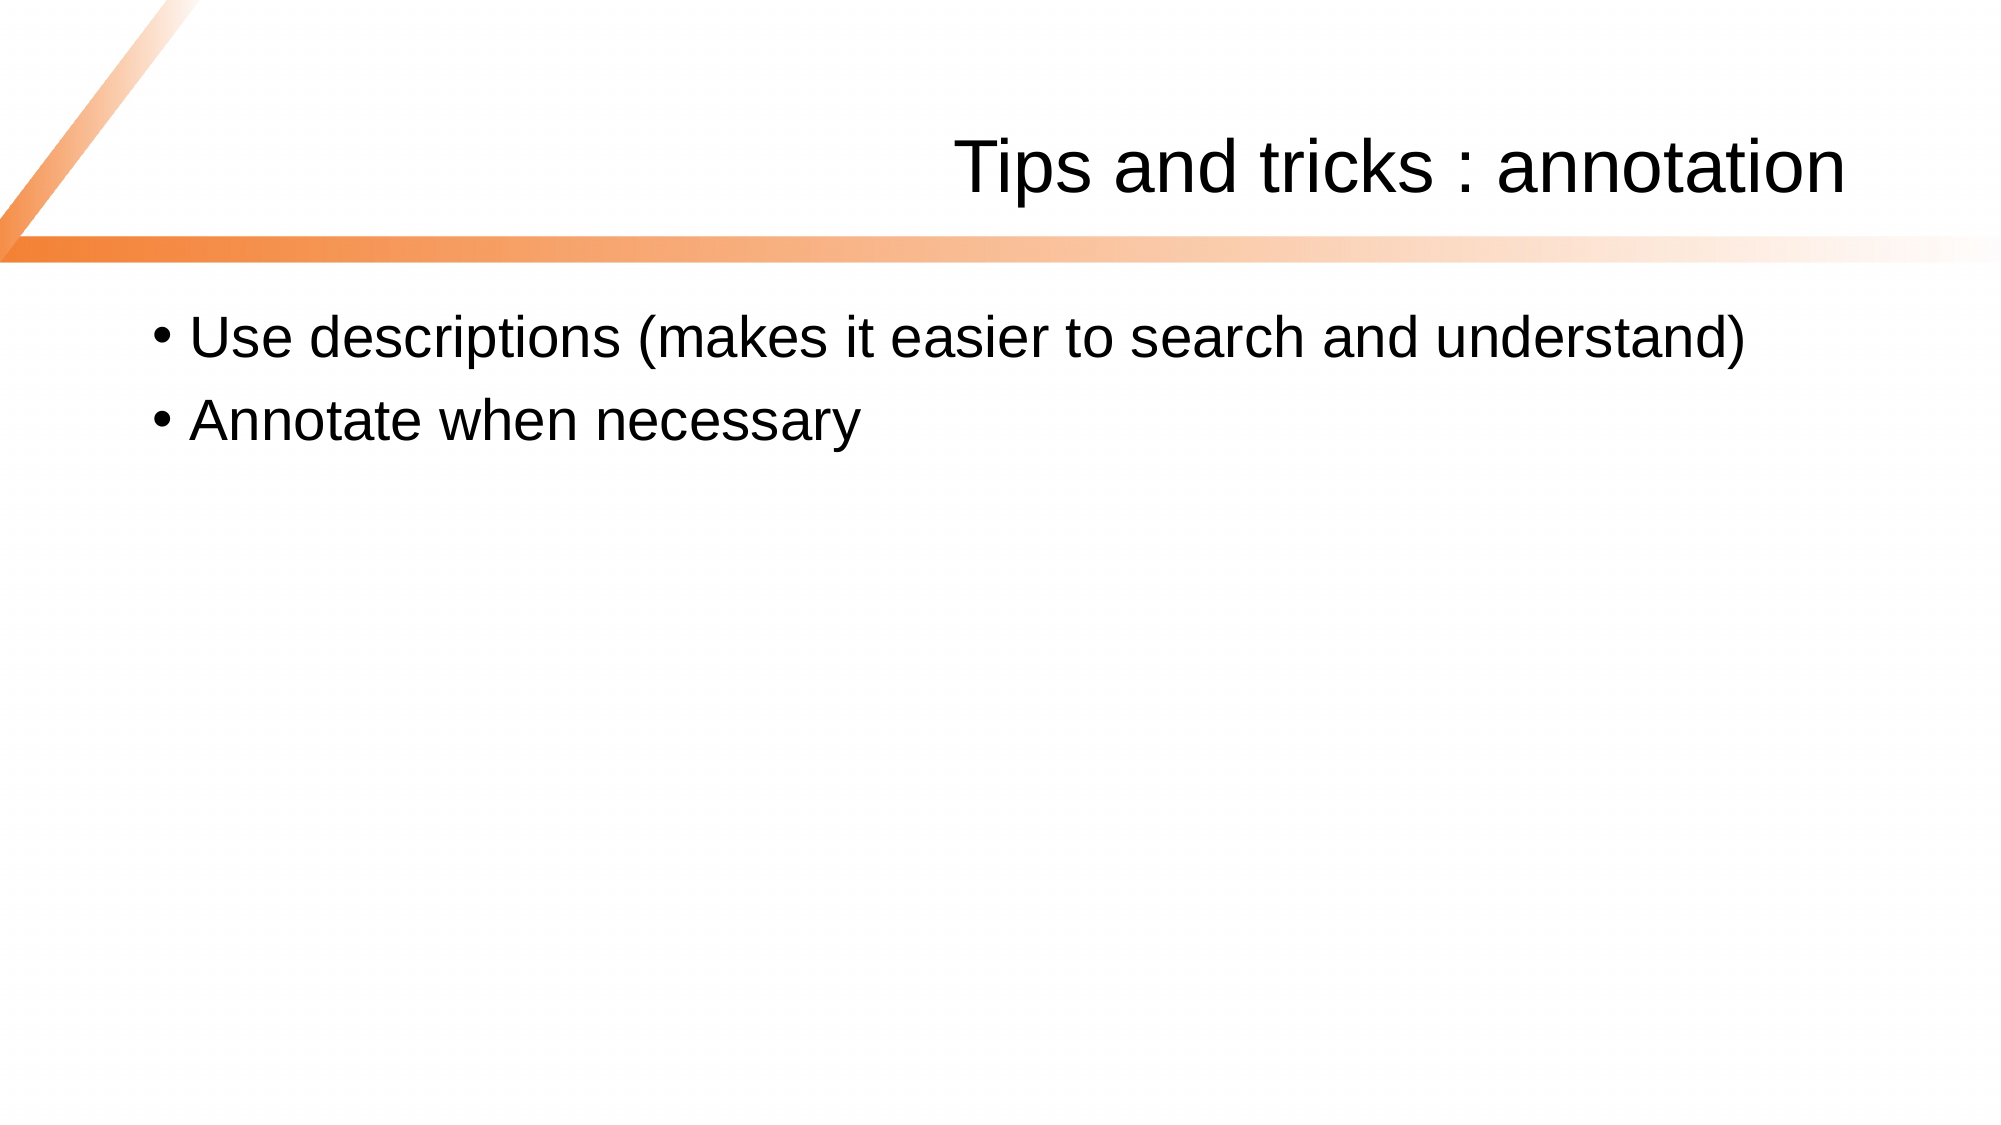

# Tips and tricks : annotation
Use descriptions (makes it easier to search and understand)
Annotate when necessary